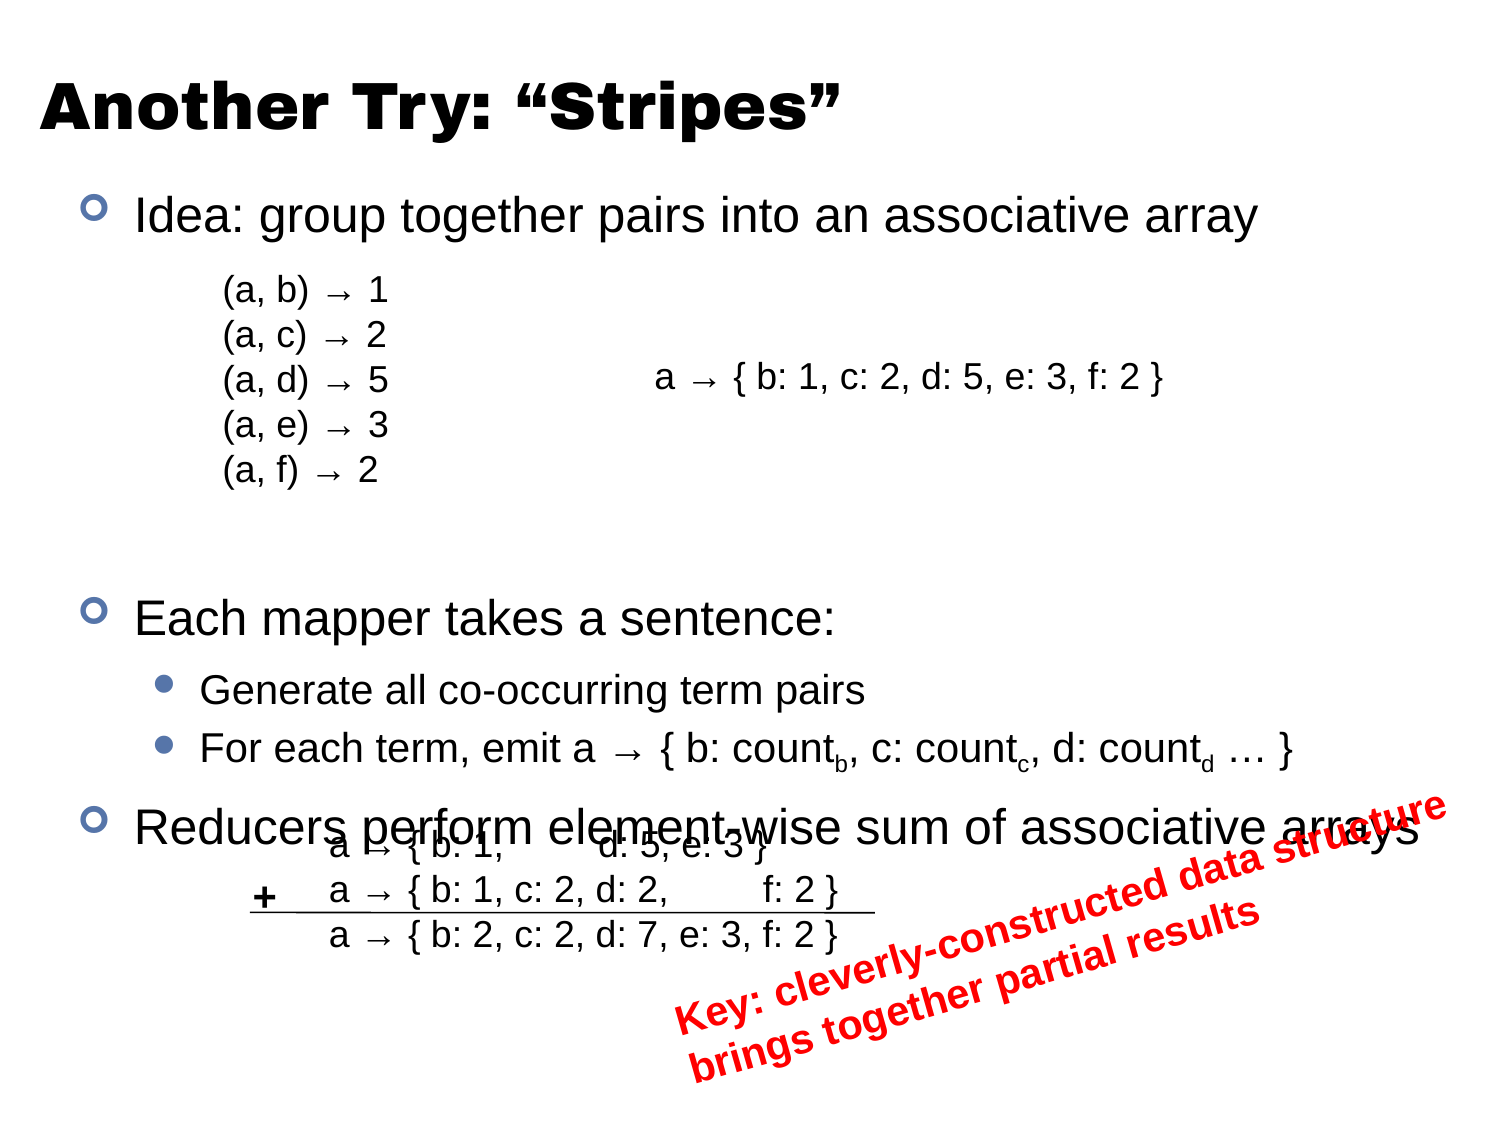

# Another Try: “Stripes”
Idea: group together pairs into an associative array

Each mapper takes a sentence:
Generate all co-occurring term pairs
For each term, emit a → { b: countb, c: countc, d: countd … }
Reducers perform element-wise sum of associative arrays

(a, b) → 1
(a, c) → 2
(a, d) → 5
(a, e) → 3
(a, f) → 2
a → { b: 1, c: 2, d: 5, e: 3, f: 2 }
a → { b: 1,         d: 5, e: 3 }
a → { b: 1, c: 2, d: 2,         f: 2 }
a → { b: 2, c: 2, d: 7, e: 3, f: 2 }
+
Key: cleverly-constructed data structure
brings together partial results